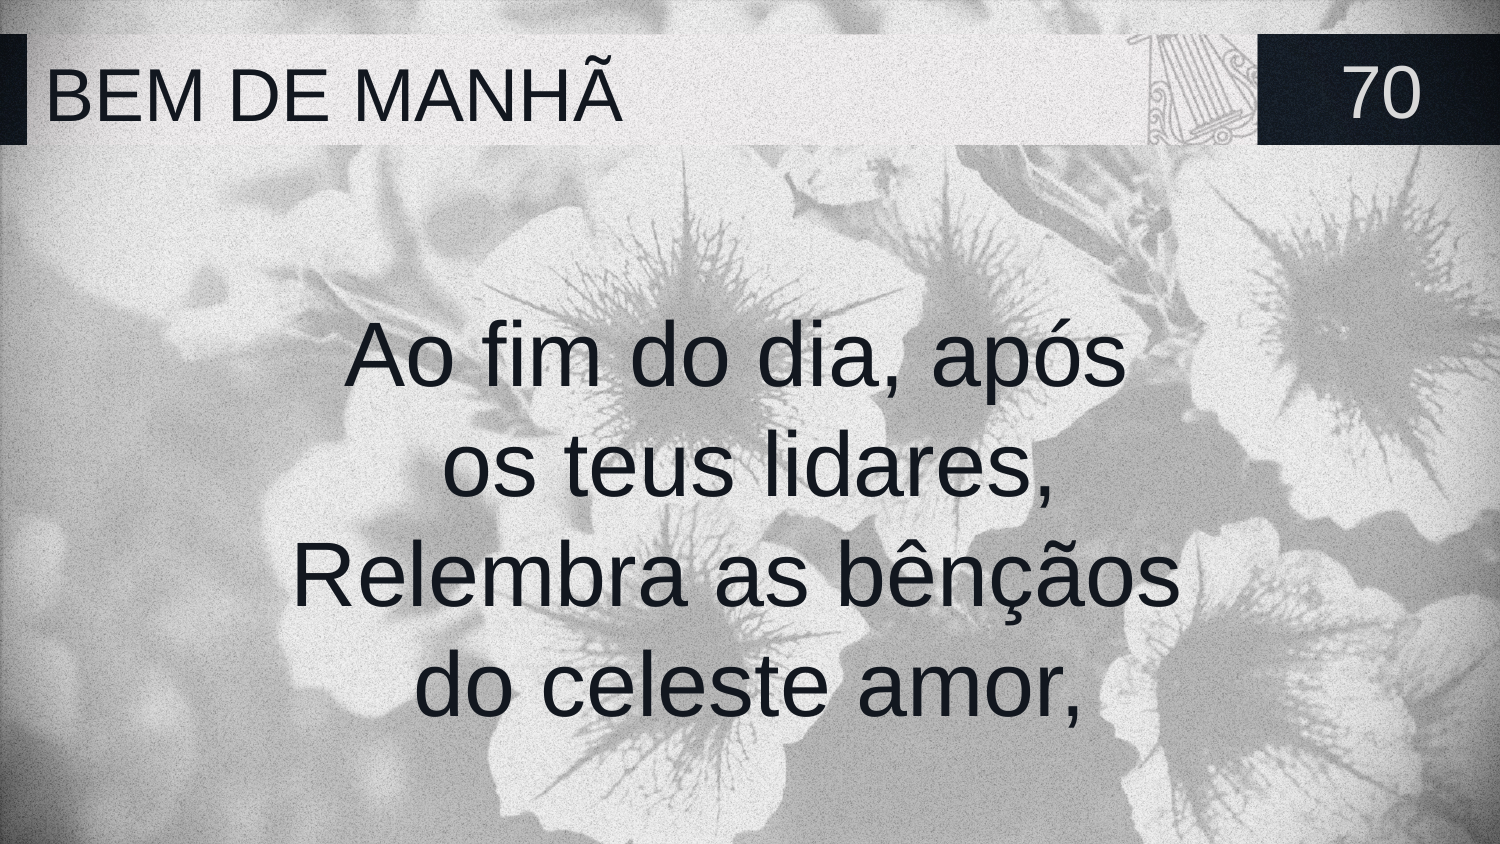

# BEM DE MANHÃ
70
Ao fim do dia, após
os teus lidares,
Relembra as bênçãos
do celeste amor,